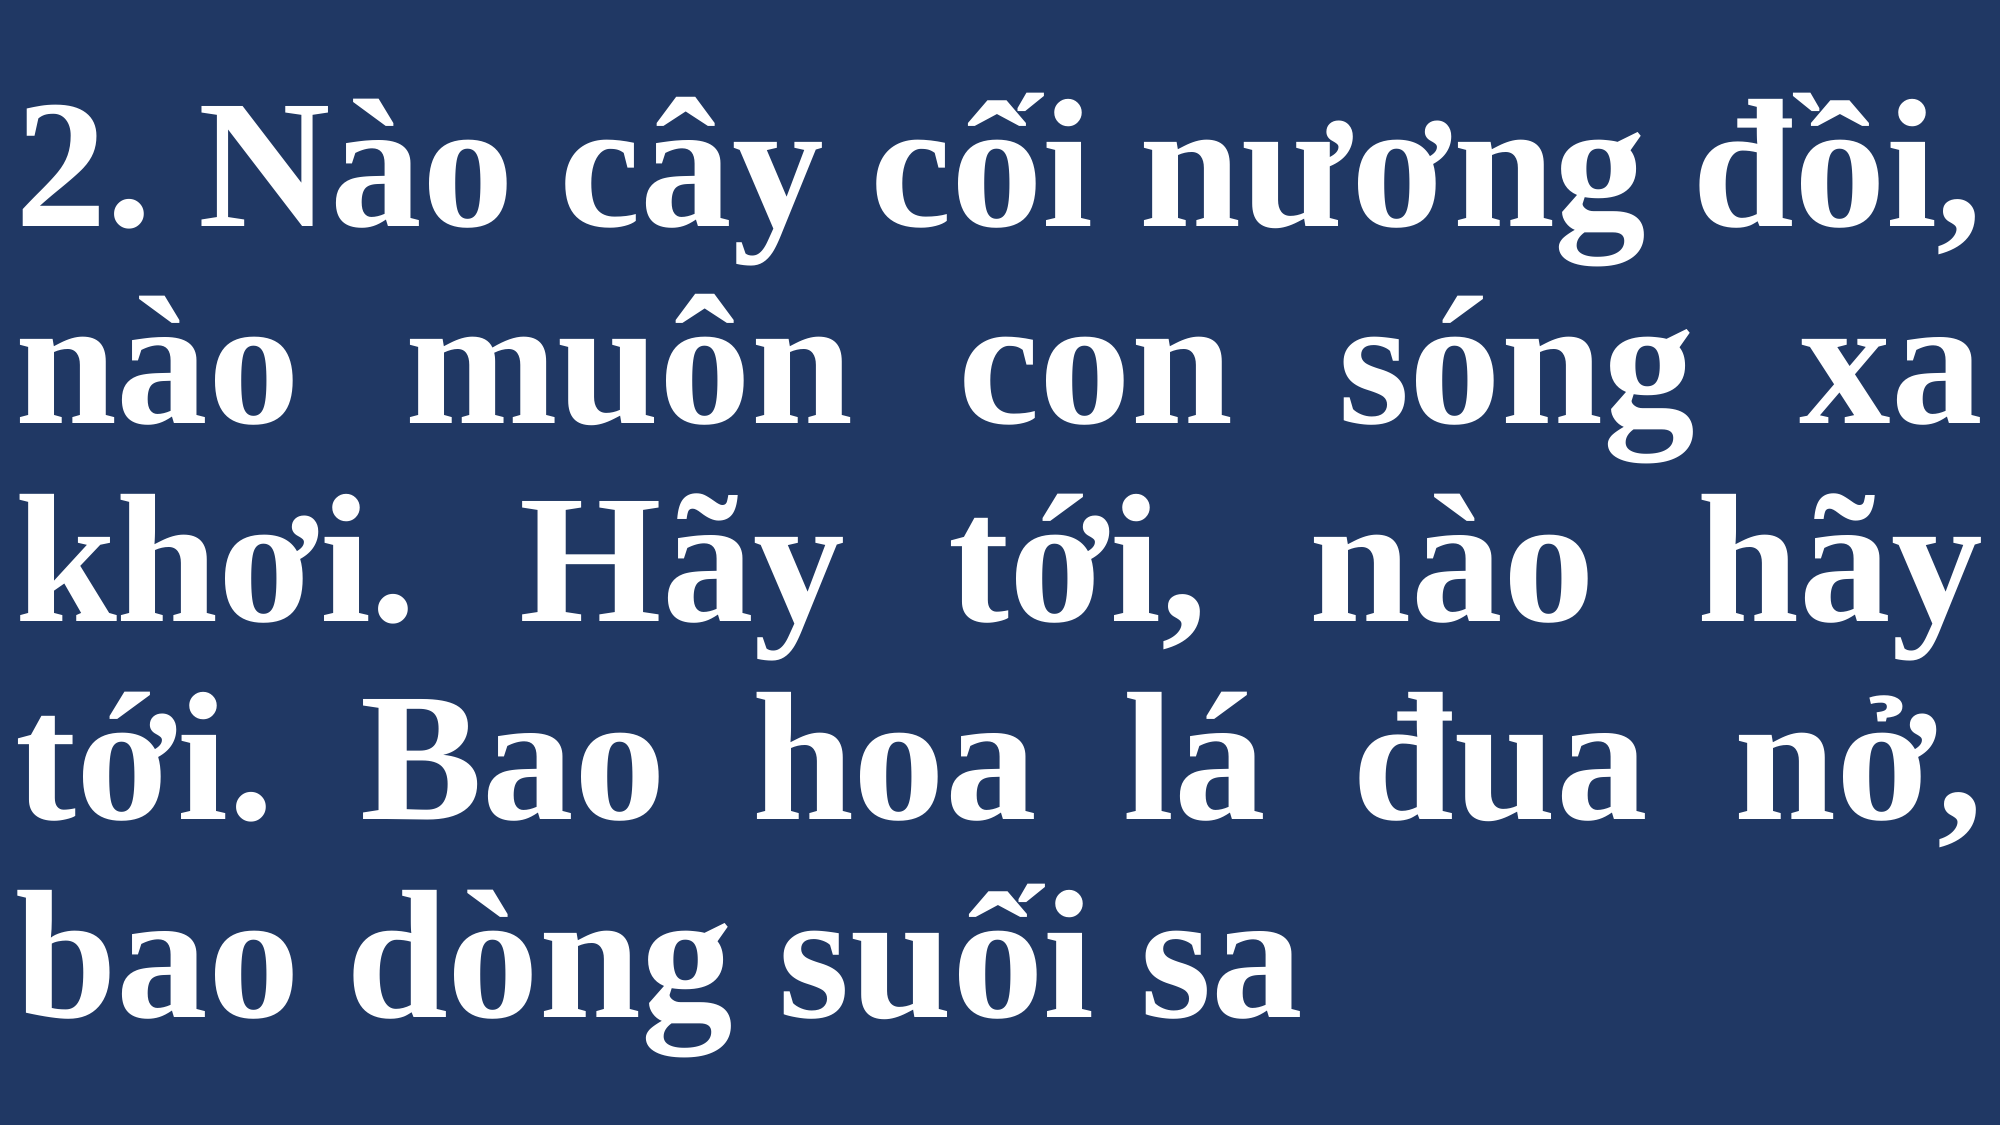

# 2. Nào cây cối nương đồi, nào muôn con sóng xa khơi. Hãy tới, nào hãy tới. Bao hoa lá đua nở, bao dòng suối sa